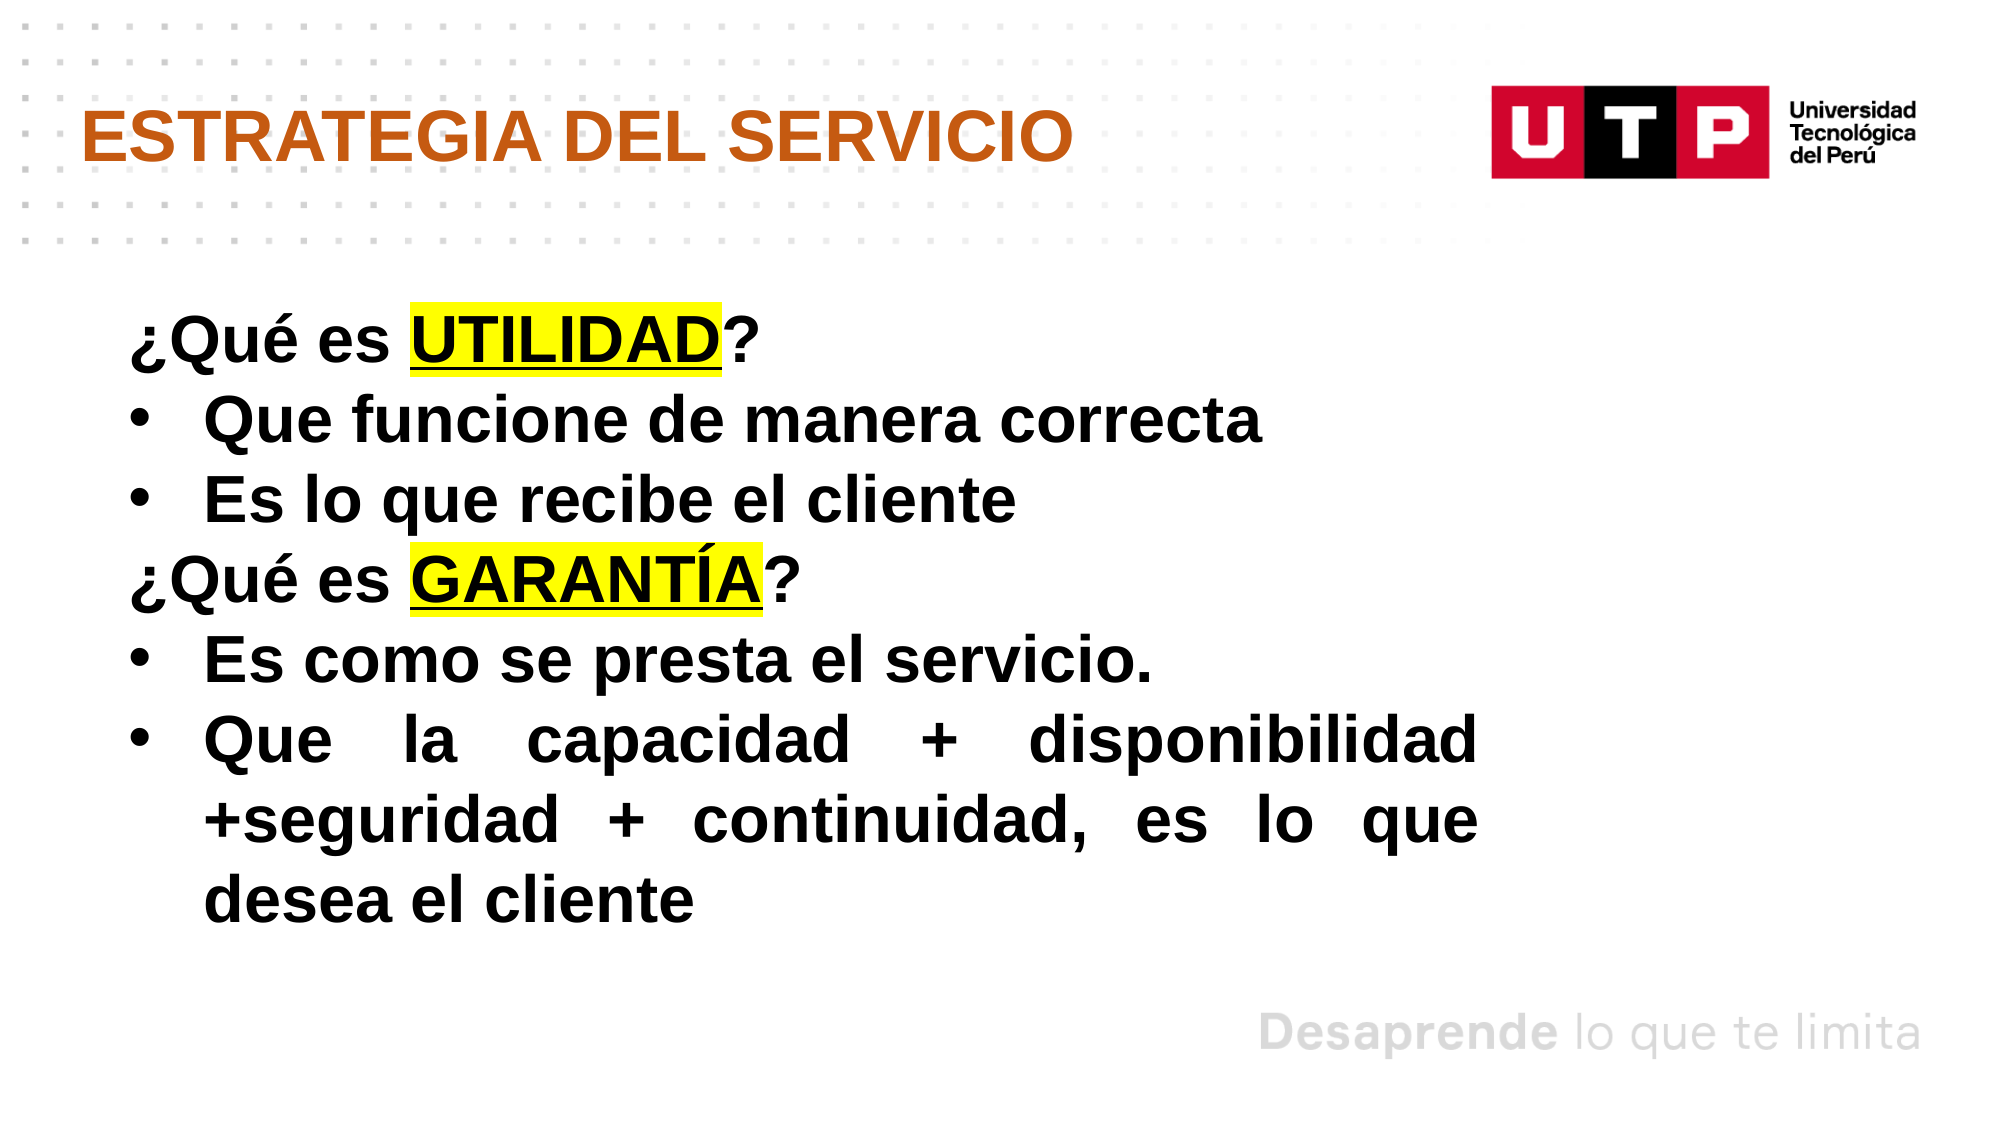

ESTRATEGIA DEL SERVICIO
¿Qué es UTILIDAD?
Que funcione de manera correcta
Es lo que recibe el cliente
¿Qué es GARANTÍA?
Es como se presta el servicio.
Que la capacidad + disponibilidad +seguridad + continuidad, es lo que desea el cliente